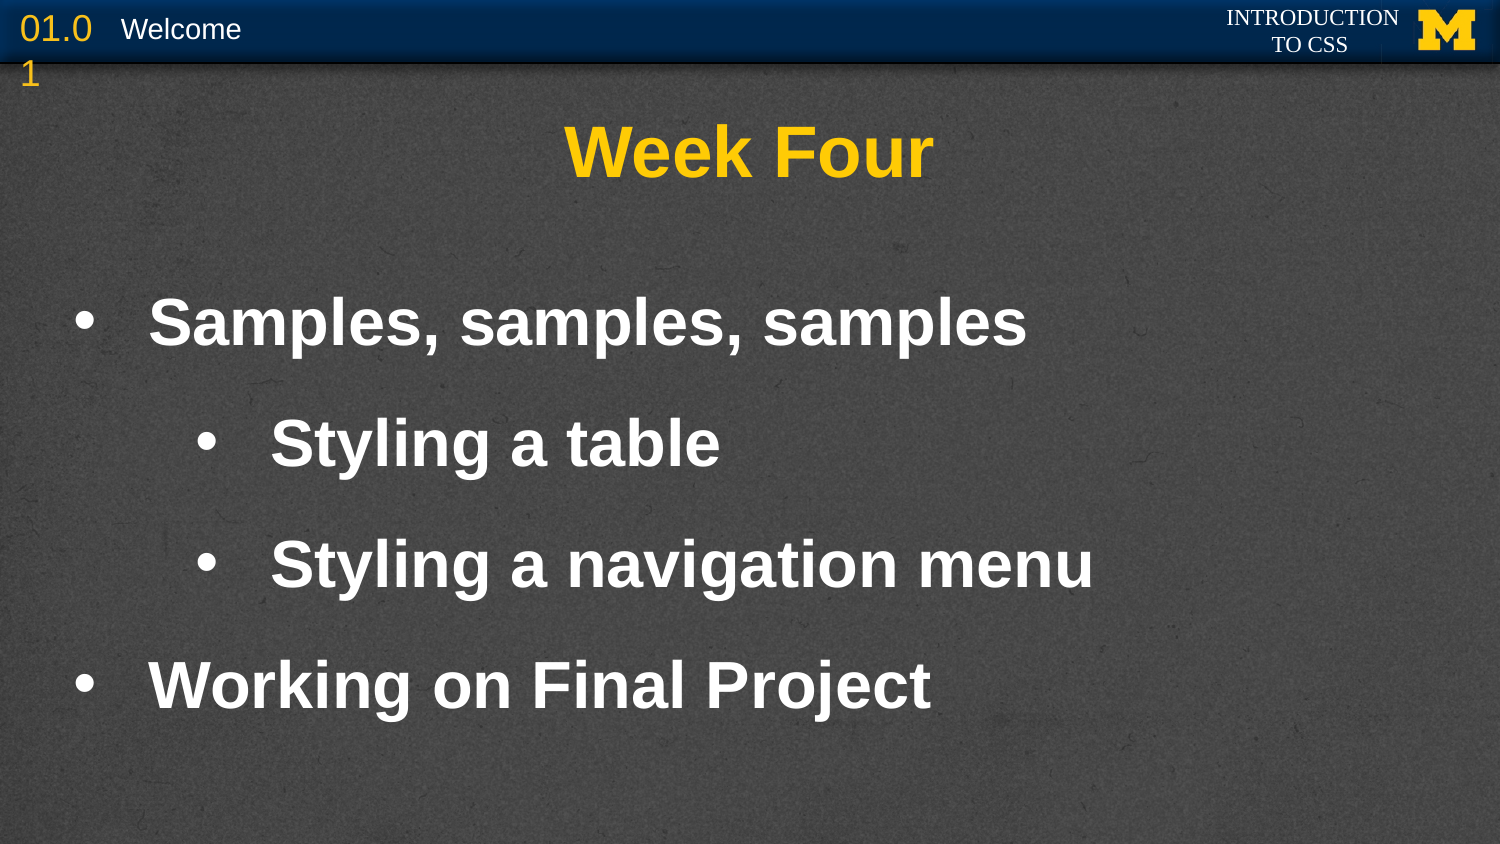

# Week Four
Samples, samples, samples
Styling a table
Styling a navigation menu
Working on Final Project